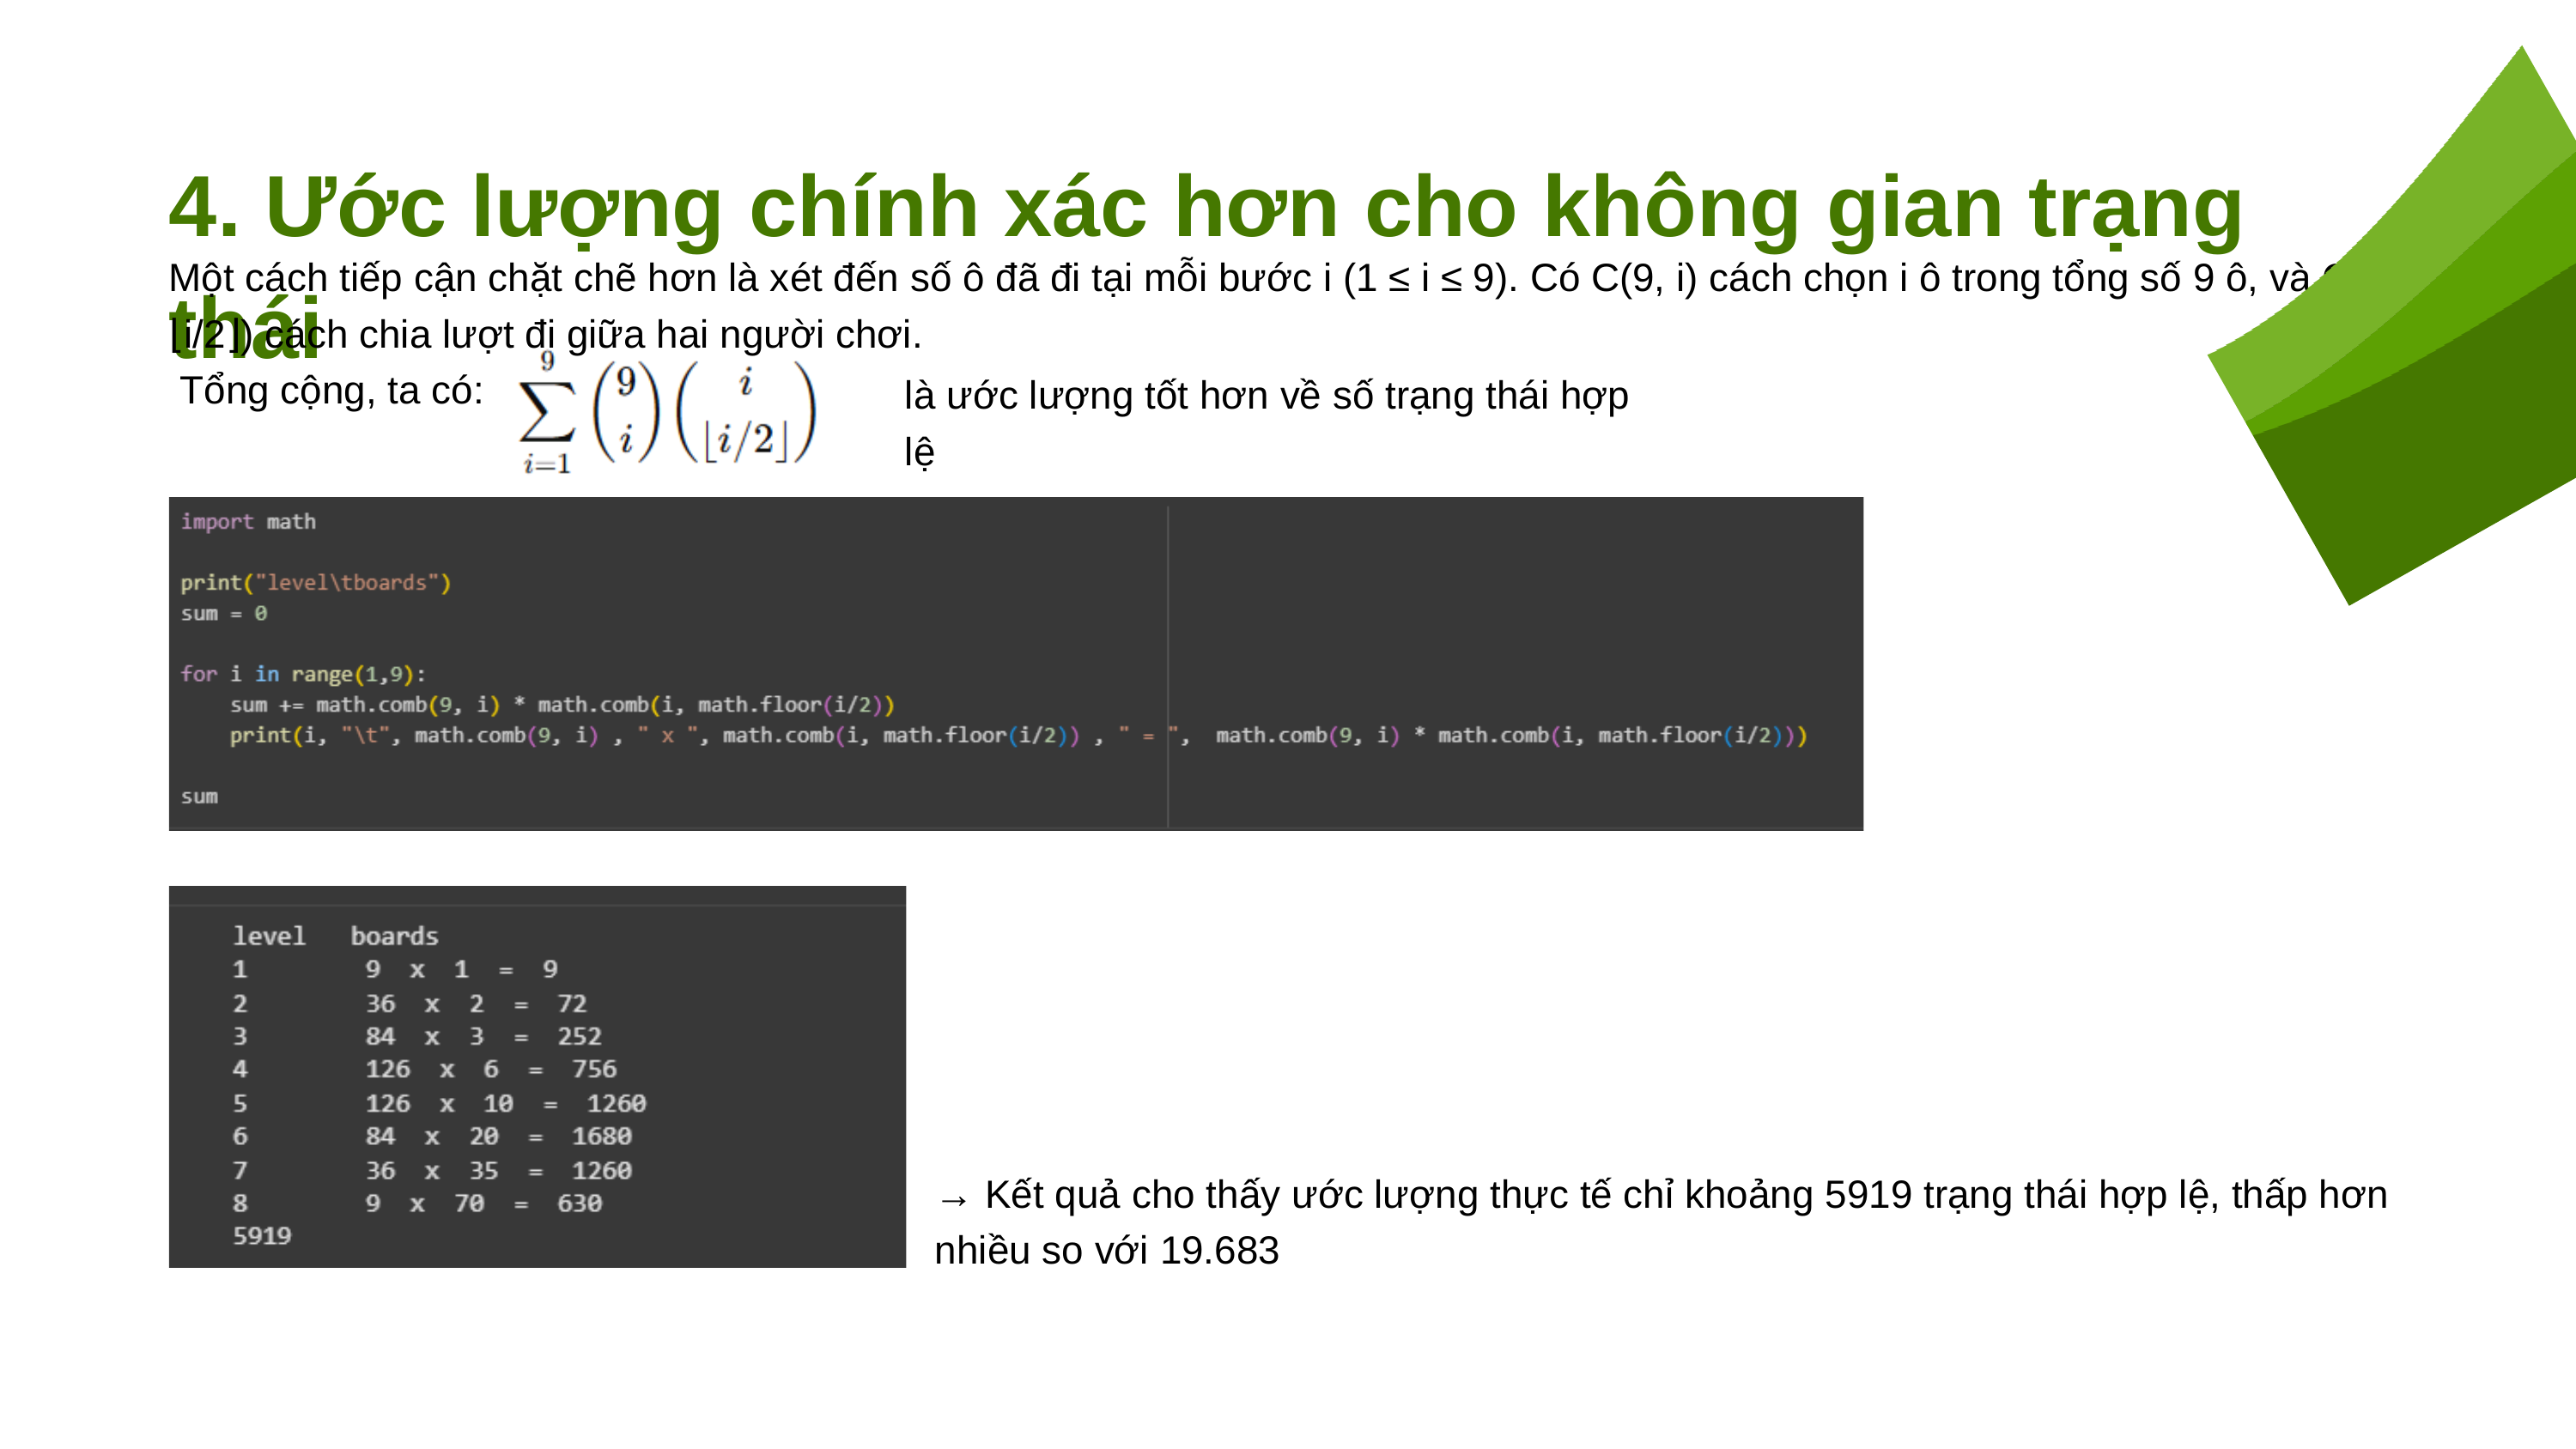

4. Ước lượng chính xác hơn cho không gian trạng thái
Một cách tiếp cận chặt chẽ hơn là xét đến số ô đã đi tại mỗi bước i (1 ≤ i ≤ 9). Có C(9, i) cách chọn i ô trong tổng số 9 ô, và C(i, ⌊i/2⌋) cách chia lượt đi giữa hai người chơi.
 Tổng cộng, ta có:

là ước lượng tốt hơn về số trạng thái hợp lệ

→ Kết quả cho thấy ước lượng thực tế chỉ khoảng 5919 trạng thái hợp lệ, thấp hơn nhiều so với 19.683